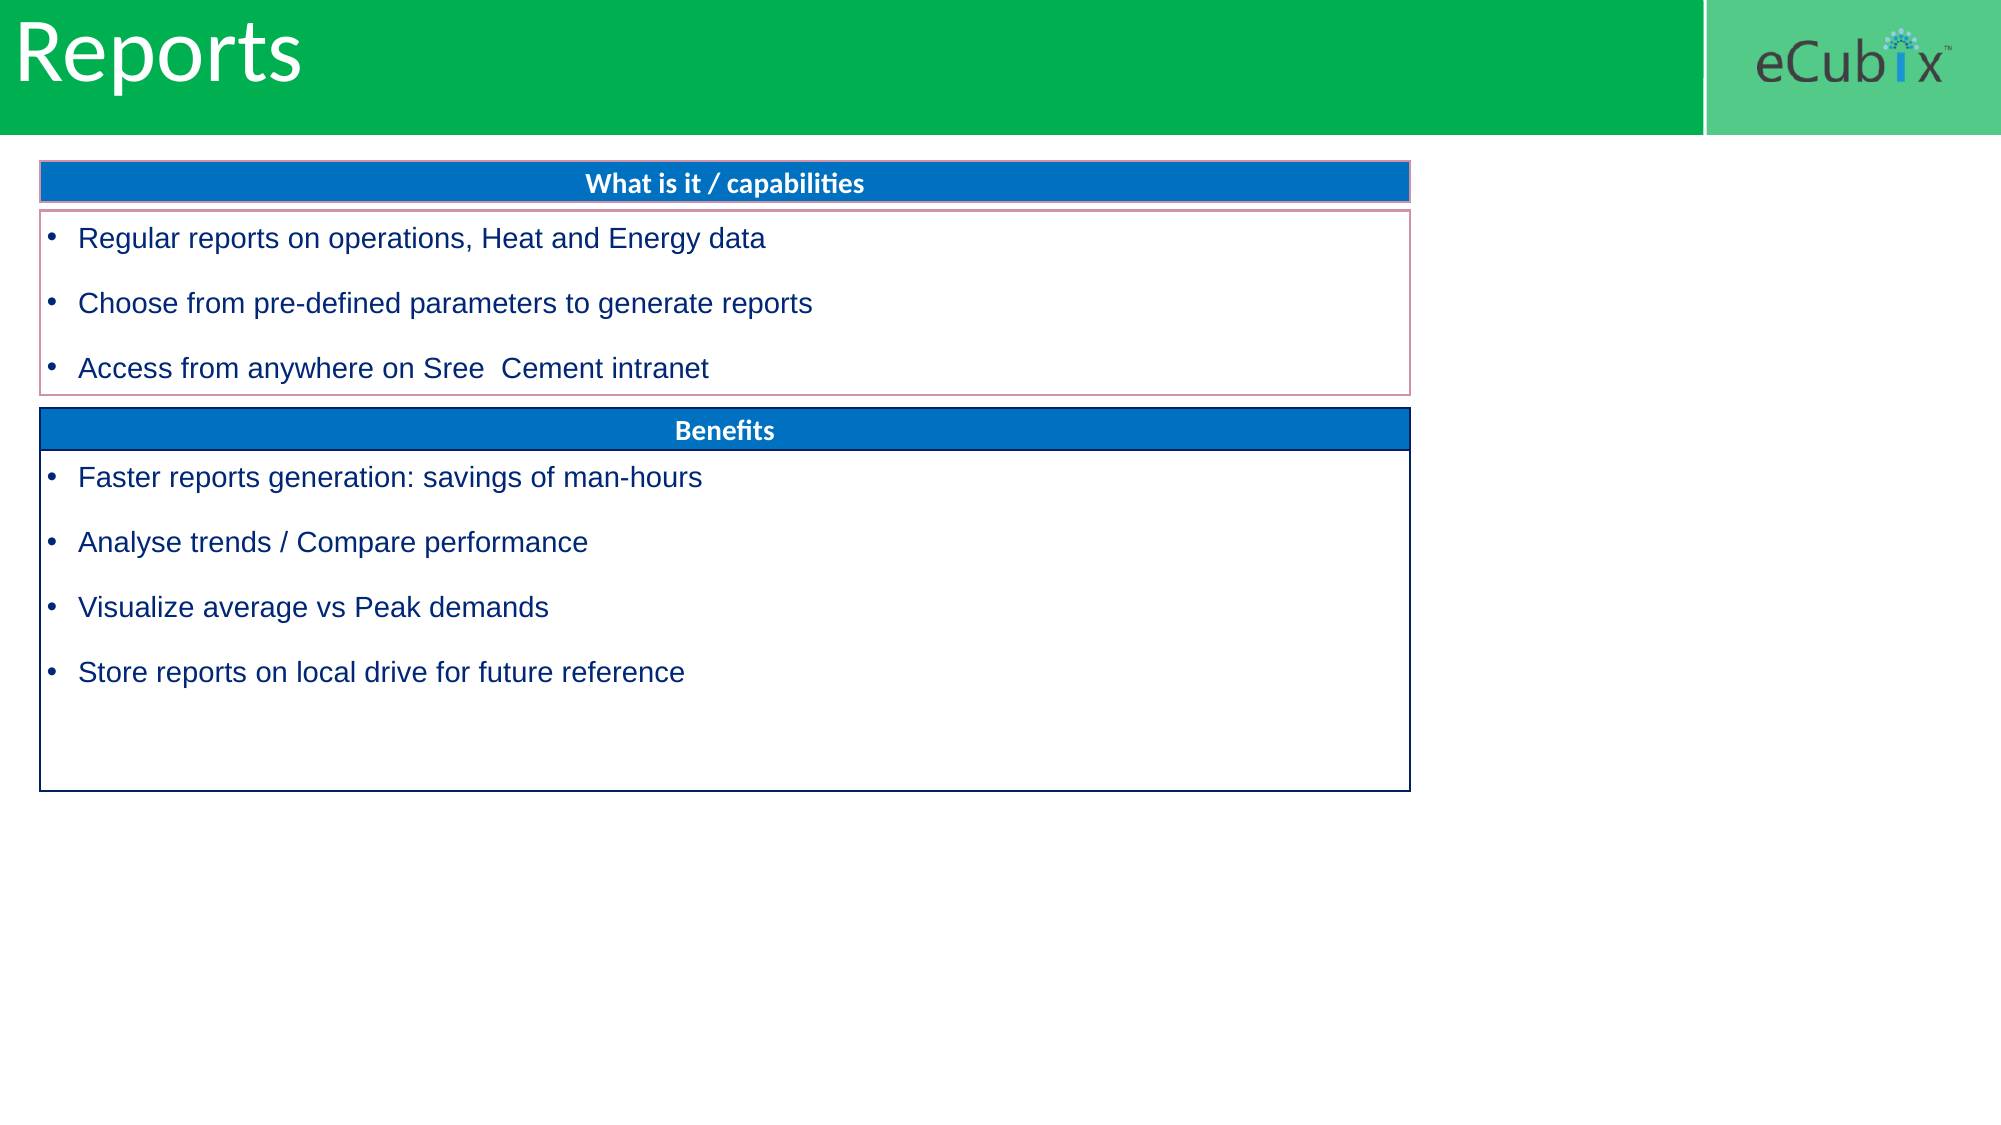

Reports
What is it / capabilities
Regular reports on operations, Heat and Energy data
Choose from pre-defined parameters to generate reports
Access from anywhere on Sree  Cement intranet

Benefits
Faster reports generation: savings of man-hours
Analyse trends / Compare performance
Visualize average vs Peak demands
Store reports on local drive for future reference